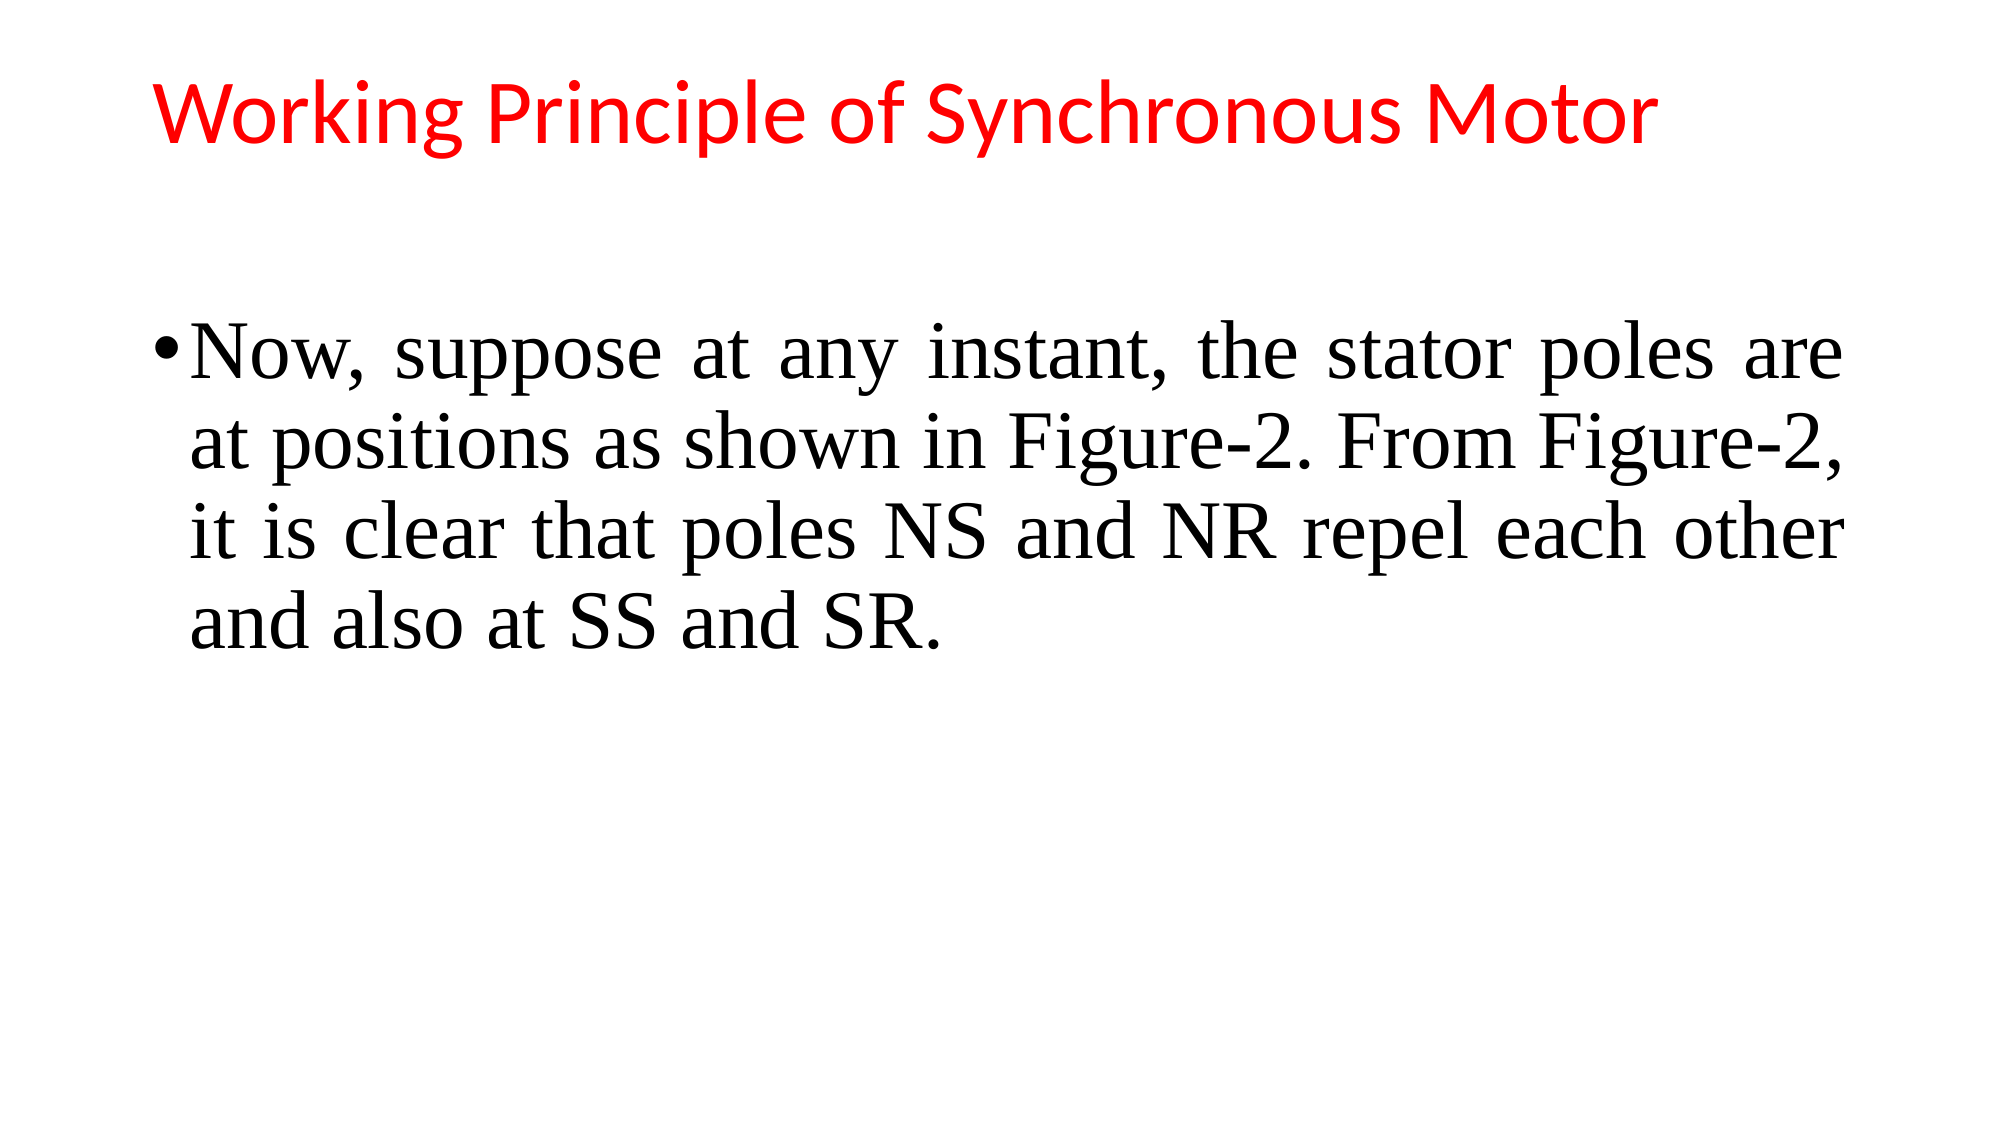

# Working Principle of Synchronous Motor
Now, suppose at any instant, the stator poles are at positions as shown in Figure-2. From Figure-2, it is clear that poles NS and NR repel each other and also at SS and SR.